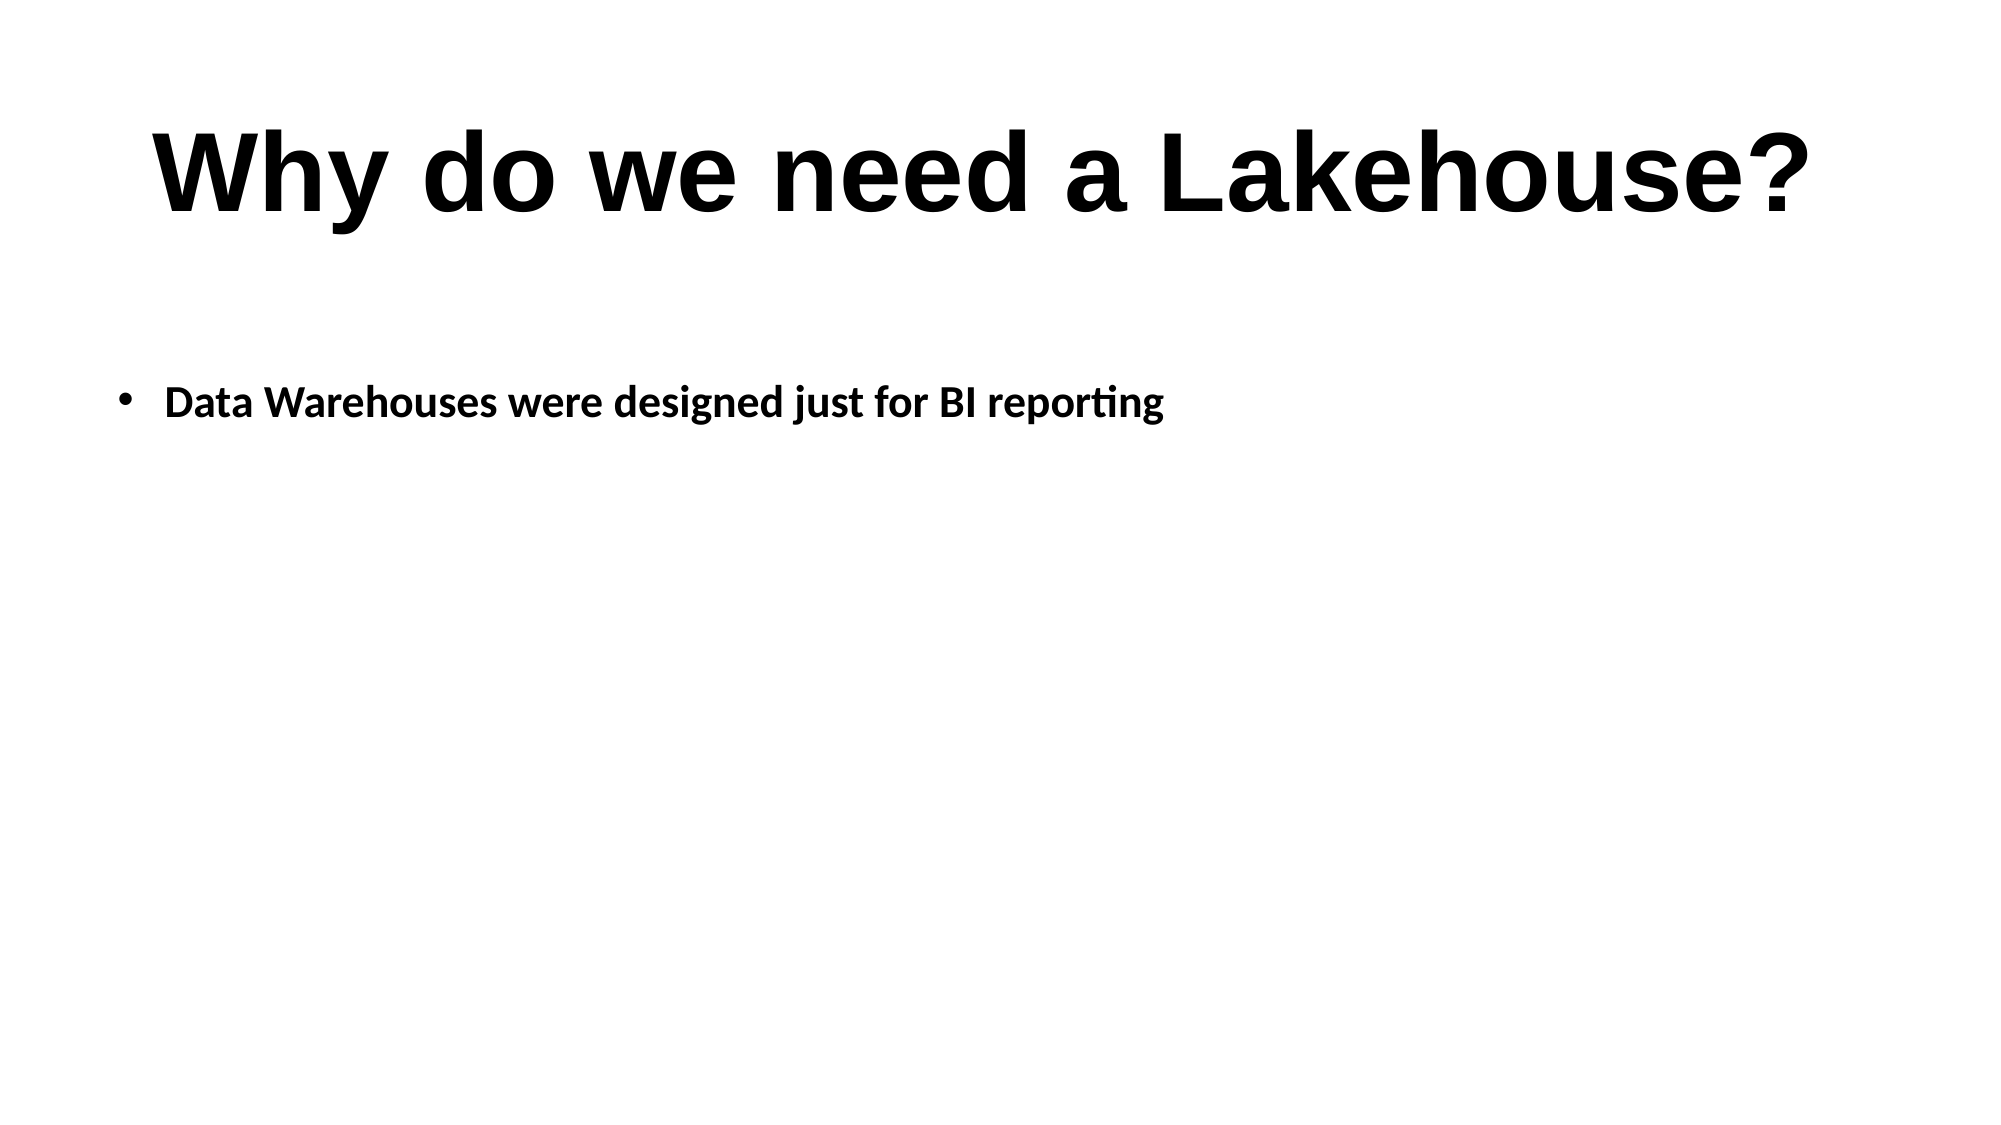

Why do we need a Lakehouse?
Data Warehouses were designed just for BI reporting